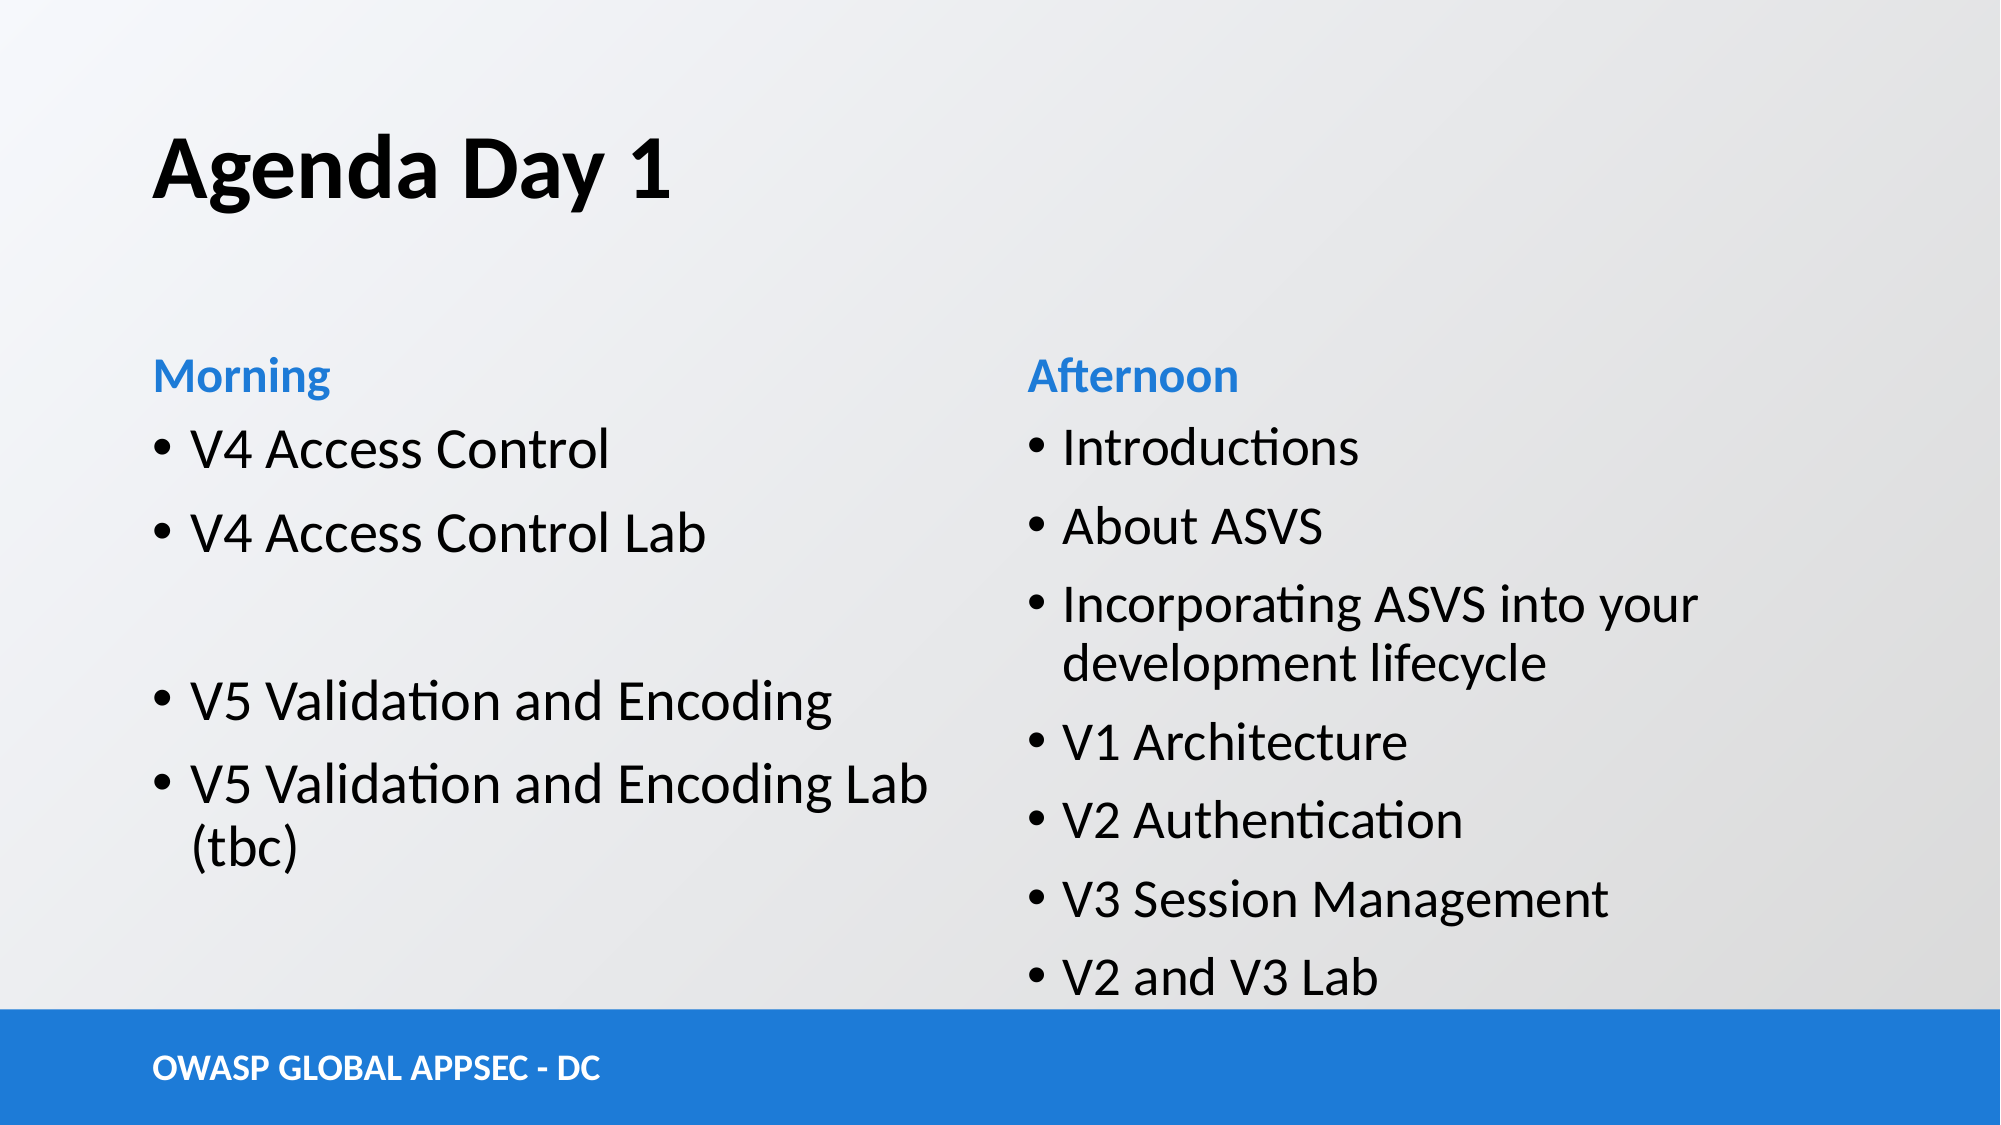

# Agenda Day 1
Morning
Afternoon
V4 Access Control
V4 Access Control Lab

V5 Validation and Encoding
V5 Validation and Encoding Lab (tbc)
Introductions
About ASVS
Incorporating ASVS into your development lifecycle
V1 Architecture
V2 Authentication
V3 Session Management
V2 and V3 Lab